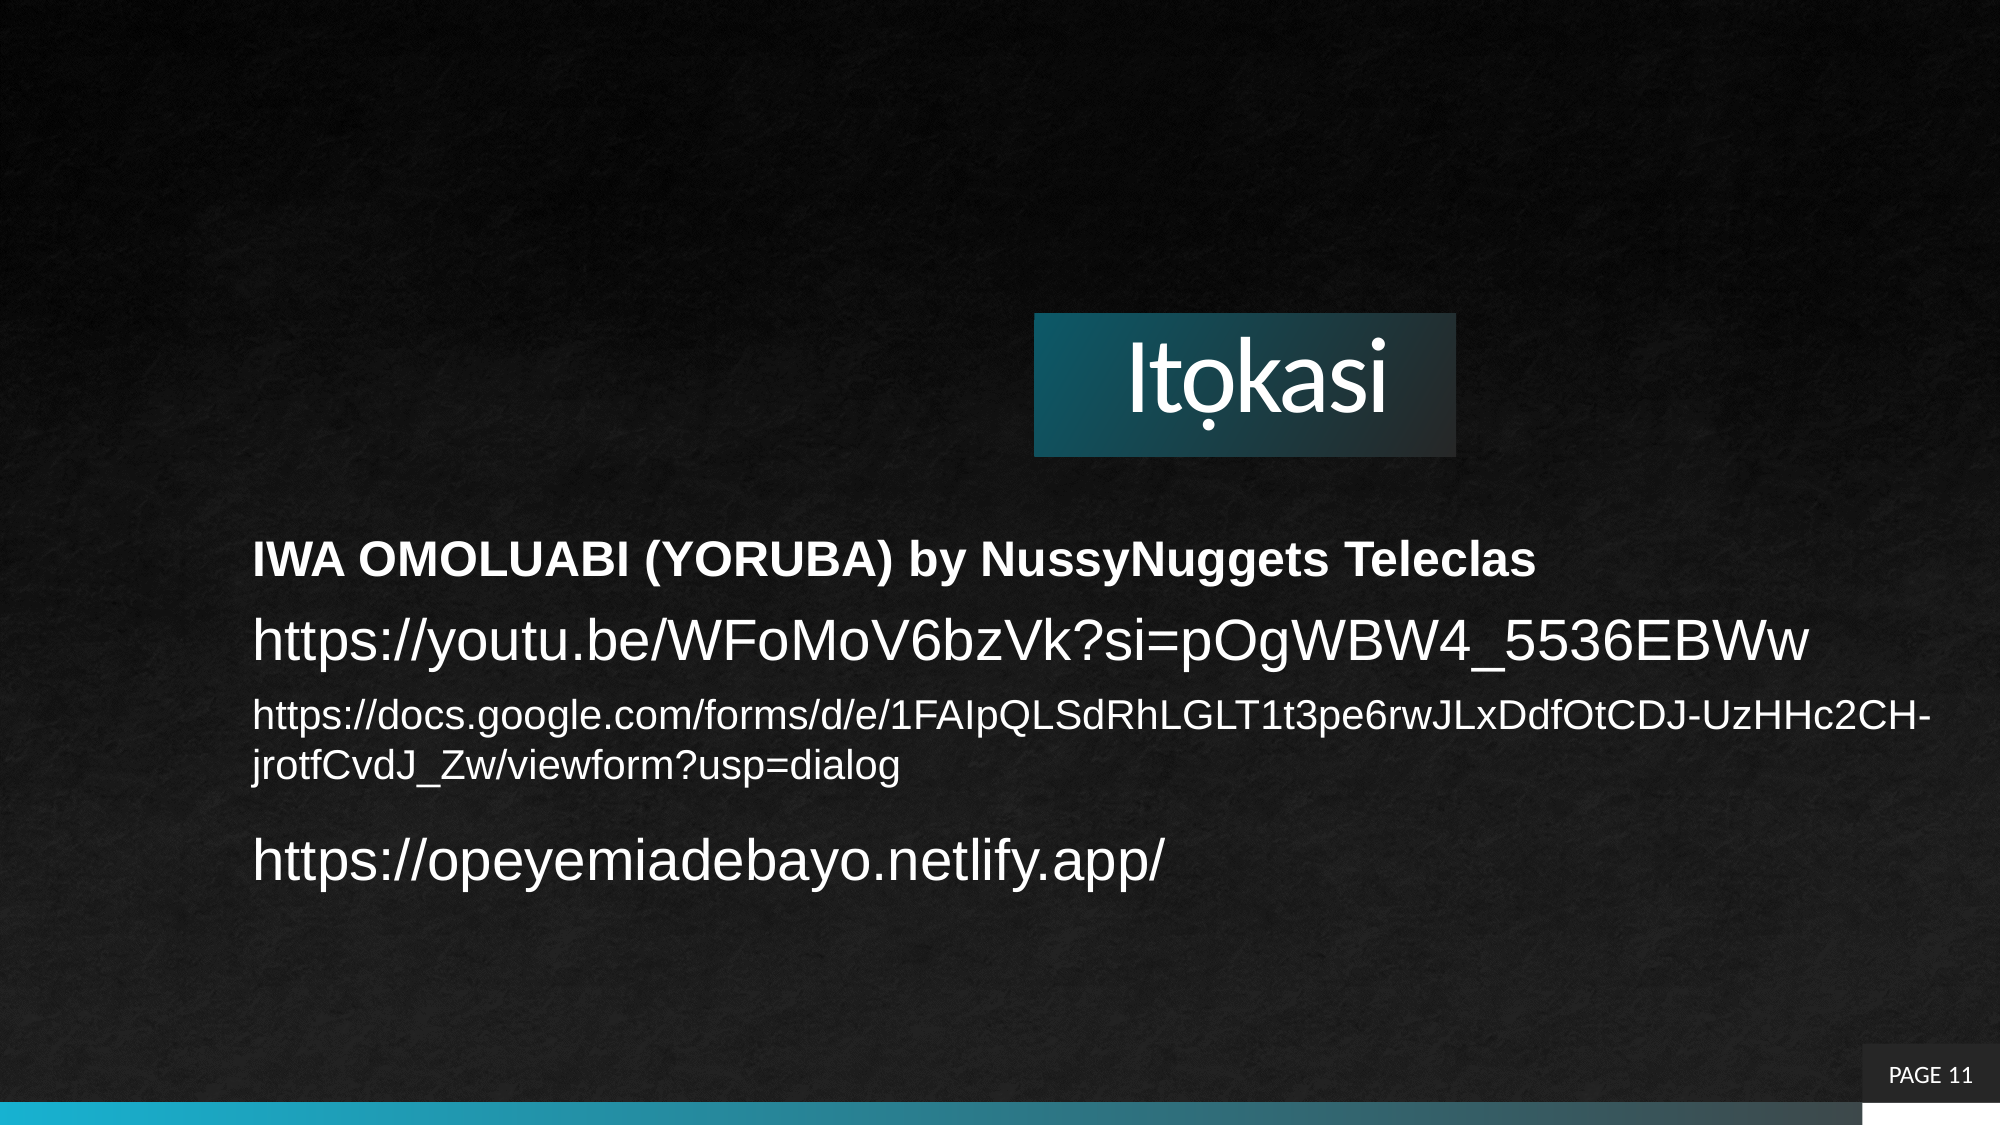

# Itọkasi
IWA OMOLUABI (YORUBA) by NussyNuggets Teleclas
https://youtu.be/WFoMoV6bzVk?si=pOgWBW4_5536EBWw
https://docs.google.com/forms/d/e/1FAIpQLSdRhLGLT1t3pe6rwJLxDdfOtCDJ-UzHHc2CH-jrotfCvdJ_Zw/viewform?usp=dialog
https://opeyemiadebayo.netlify.app/
PAGE 11